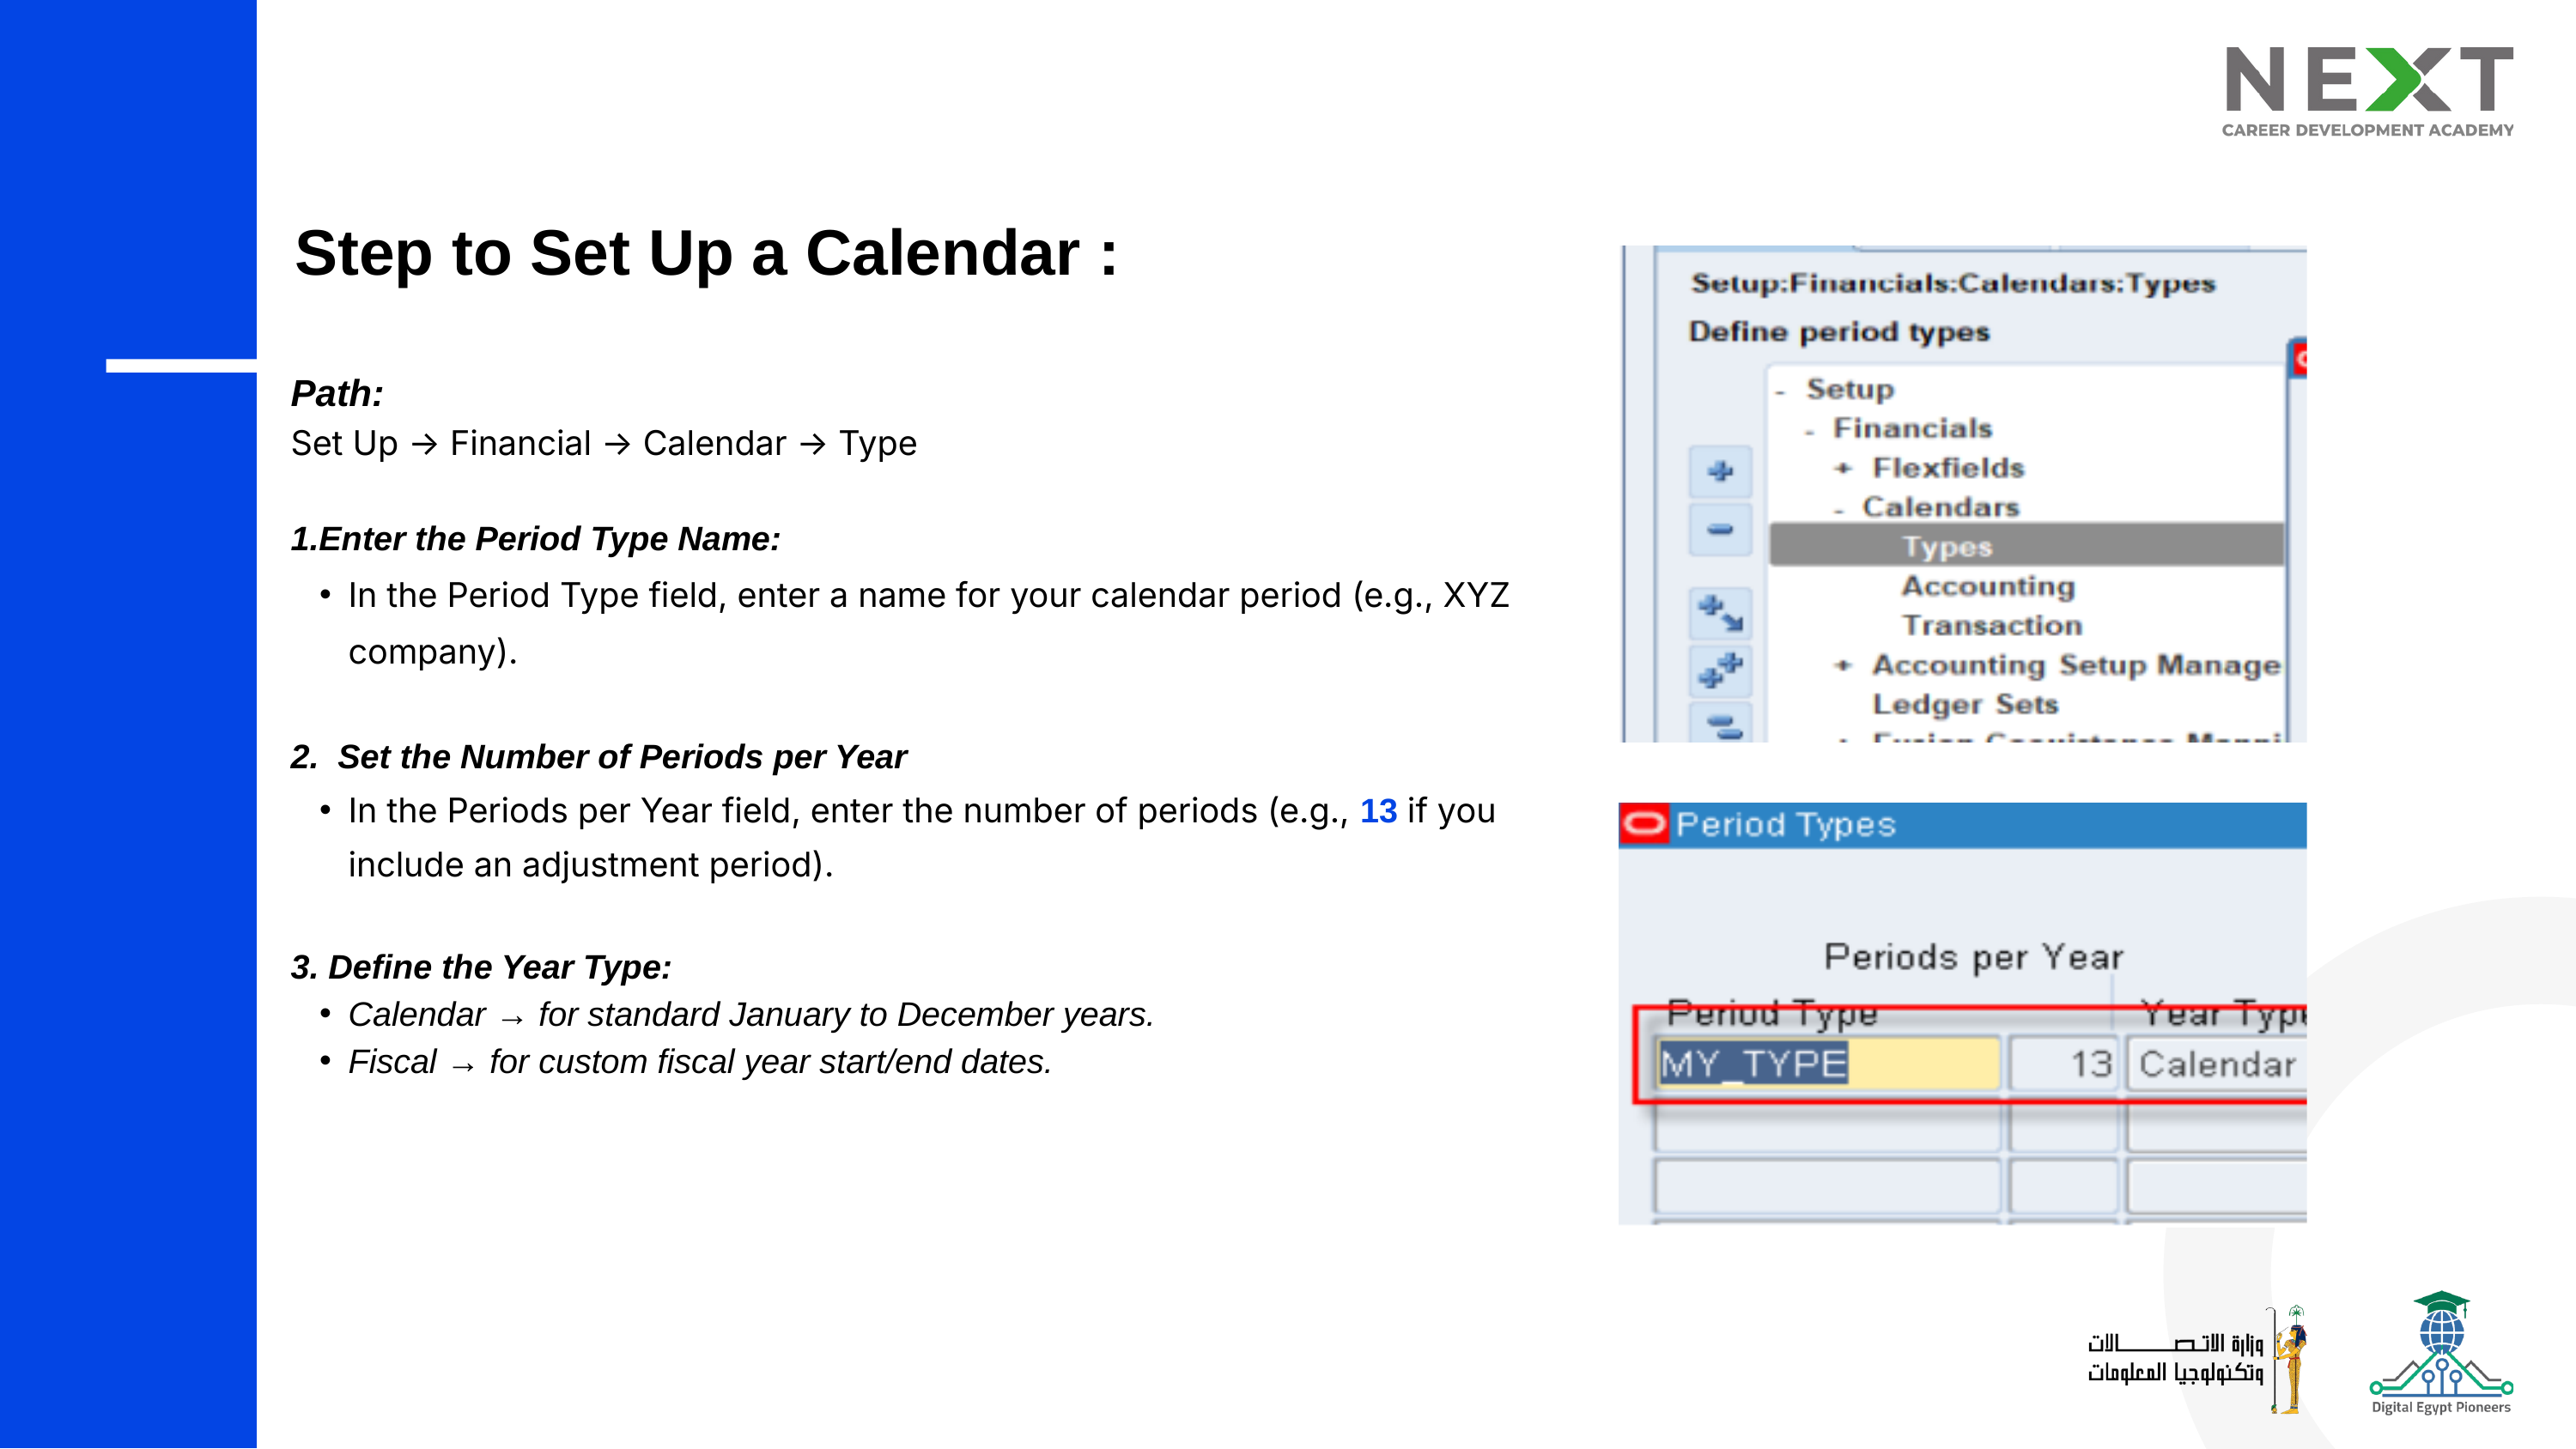

Step to Set Up a Calendar :

Path:
Set Up → Financial → Calendar → Type

1.Enter the Period Type Name:
In the Period Type field, enter a name for your calendar period (e.g., XYZ company).

2.  Set the Number of Periods per Year
In the Periods per Year field, enter the number of periods (e.g., 13 if you include an adjustment period).

3. Define the Year Type:
Calendar → for standard January to December years.
Fiscal → for custom fiscal year start/end dates.